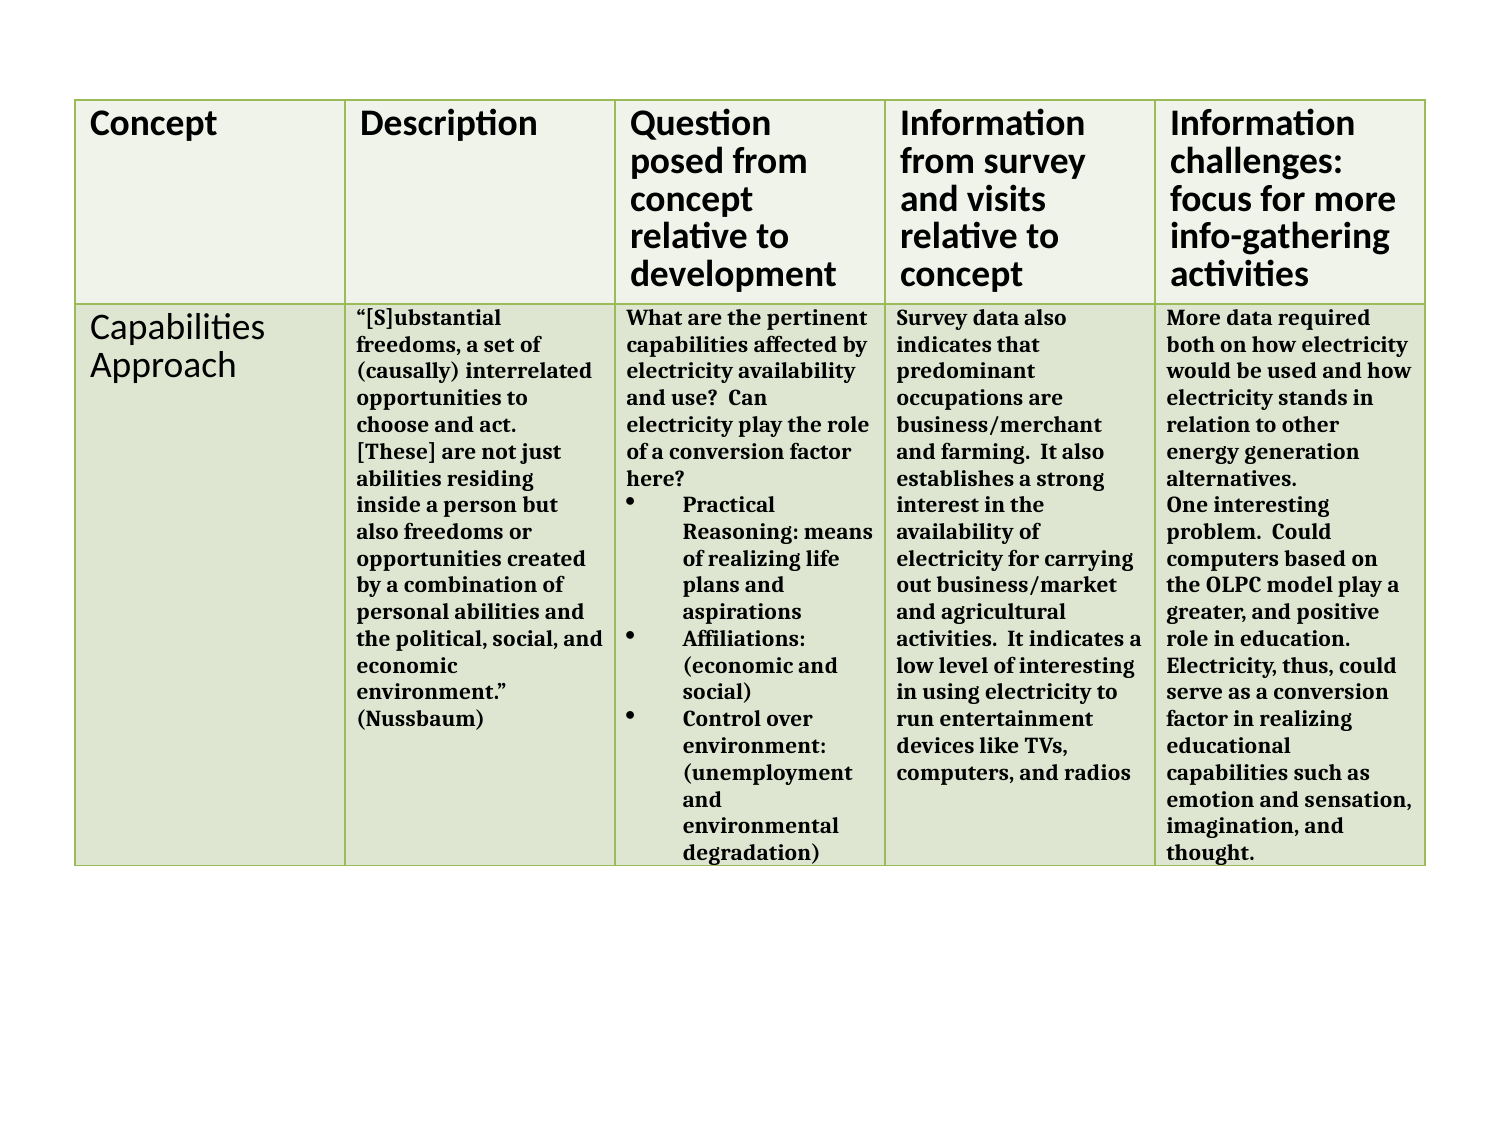

#
| Concept | Description | Question posed from concept relative to development | Information from survey and visits relative to concept | Information challenges: focus for more info-gathering activities |
| --- | --- | --- | --- | --- |
| Capabilities Approach | “[S]ubstantial freedoms, a set of (causally) interrelated opportunities to choose and act. [These] are not just abilities residing inside a person but also freedoms or opportunities created by a combination of personal abilities and the political, social, and economic environment.” (Nussbaum) | What are the pertinent capabilities affected by electricity availability and use? Can electricity play the role of a conversion factor here? Practical Reasoning: means of realizing life plans and aspirations Affiliations: (economic and social) Control over environment: (unemployment and environmental degradation) | Survey data also indicates that predominant occupations are business/merchant and farming. It also establishes a strong interest in the availability of electricity for carrying out business/market and agricultural activities. It indicates a low level of interesting in using electricity to run entertainment devices like TVs, computers, and radios | More data required both on how electricity would be used and how electricity stands in relation to other energy generation alternatives. One interesting problem. Could computers based on the OLPC model play a greater, and positive role in education. Electricity, thus, could serve as a conversion factor in realizing educational capabilities such as emotion and sensation, imagination, and thought. |